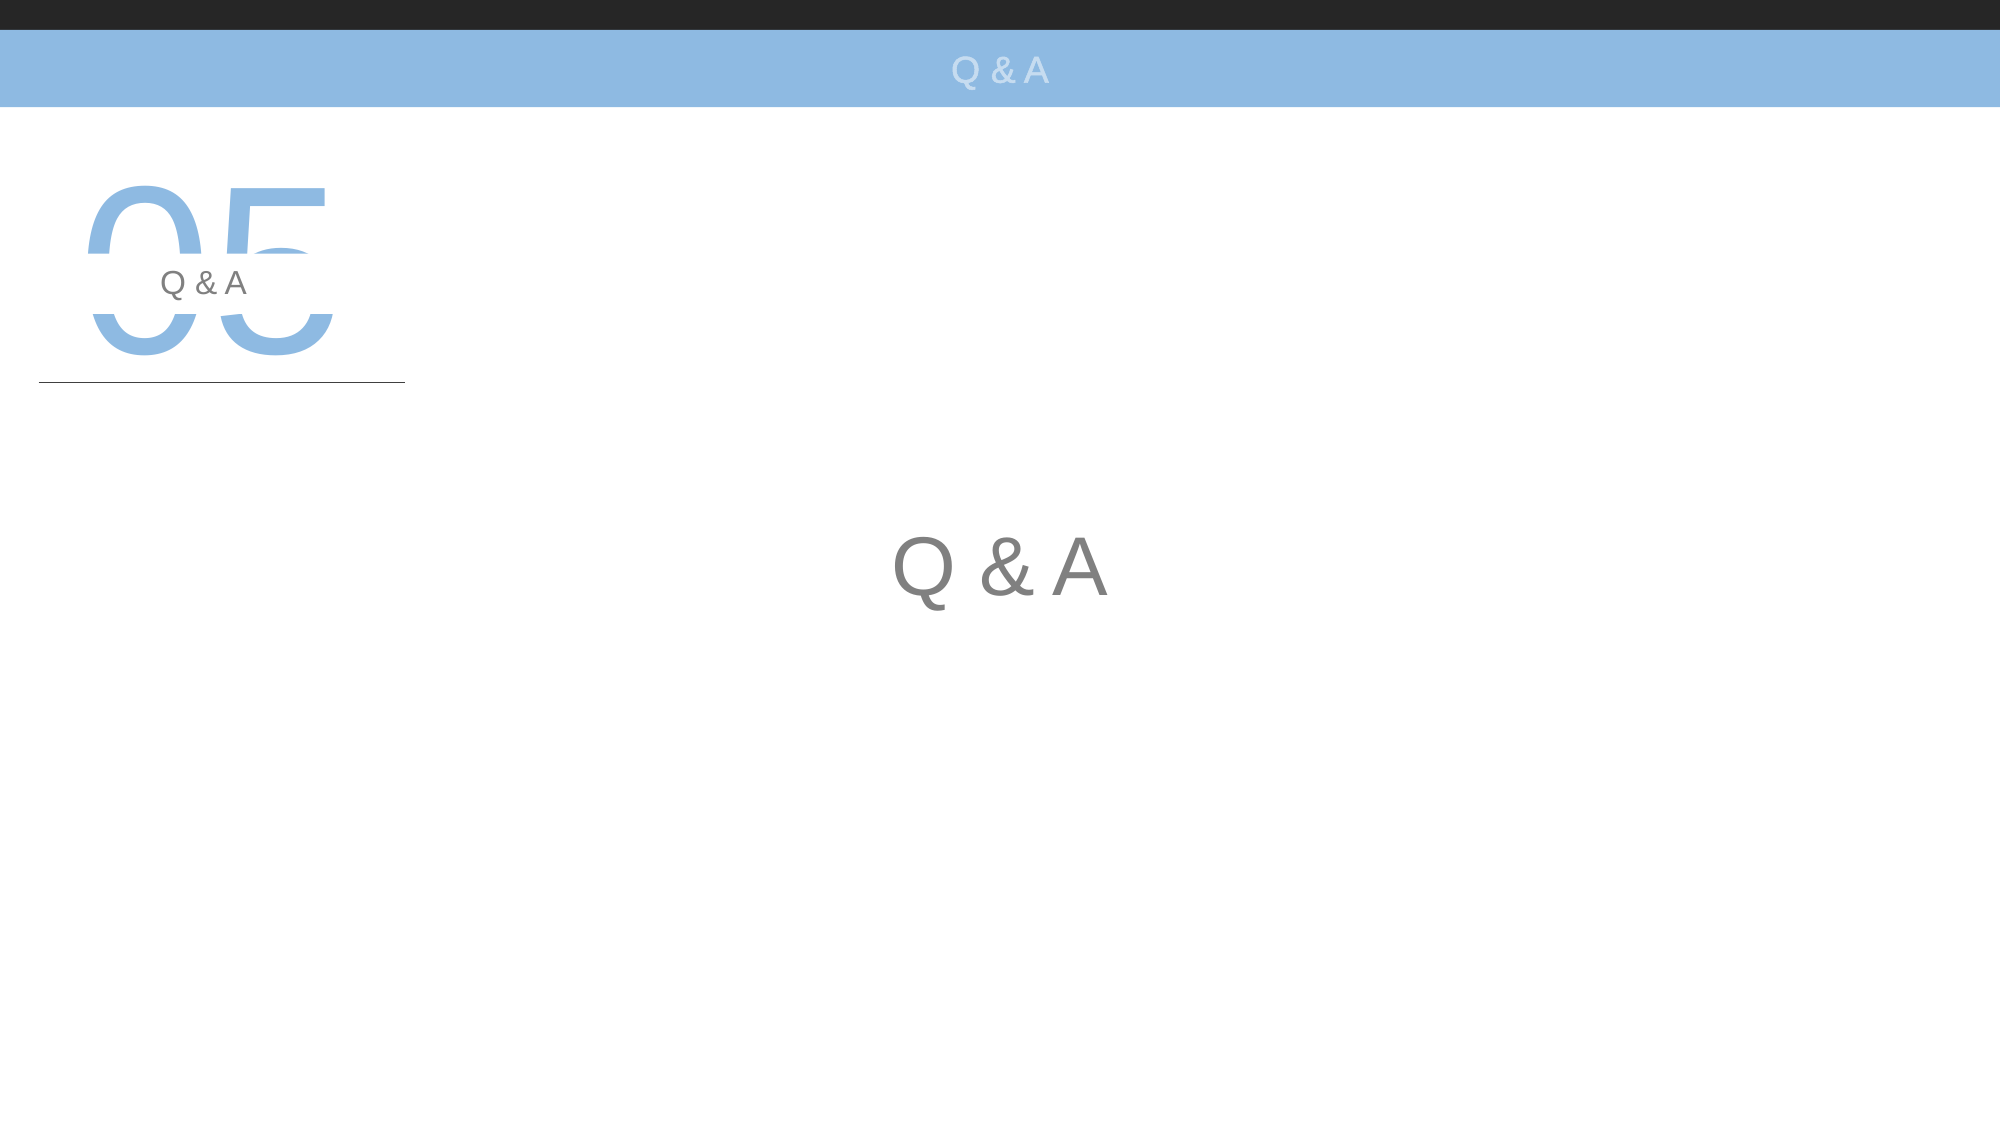

Q & A
05
Q & A

Q & A